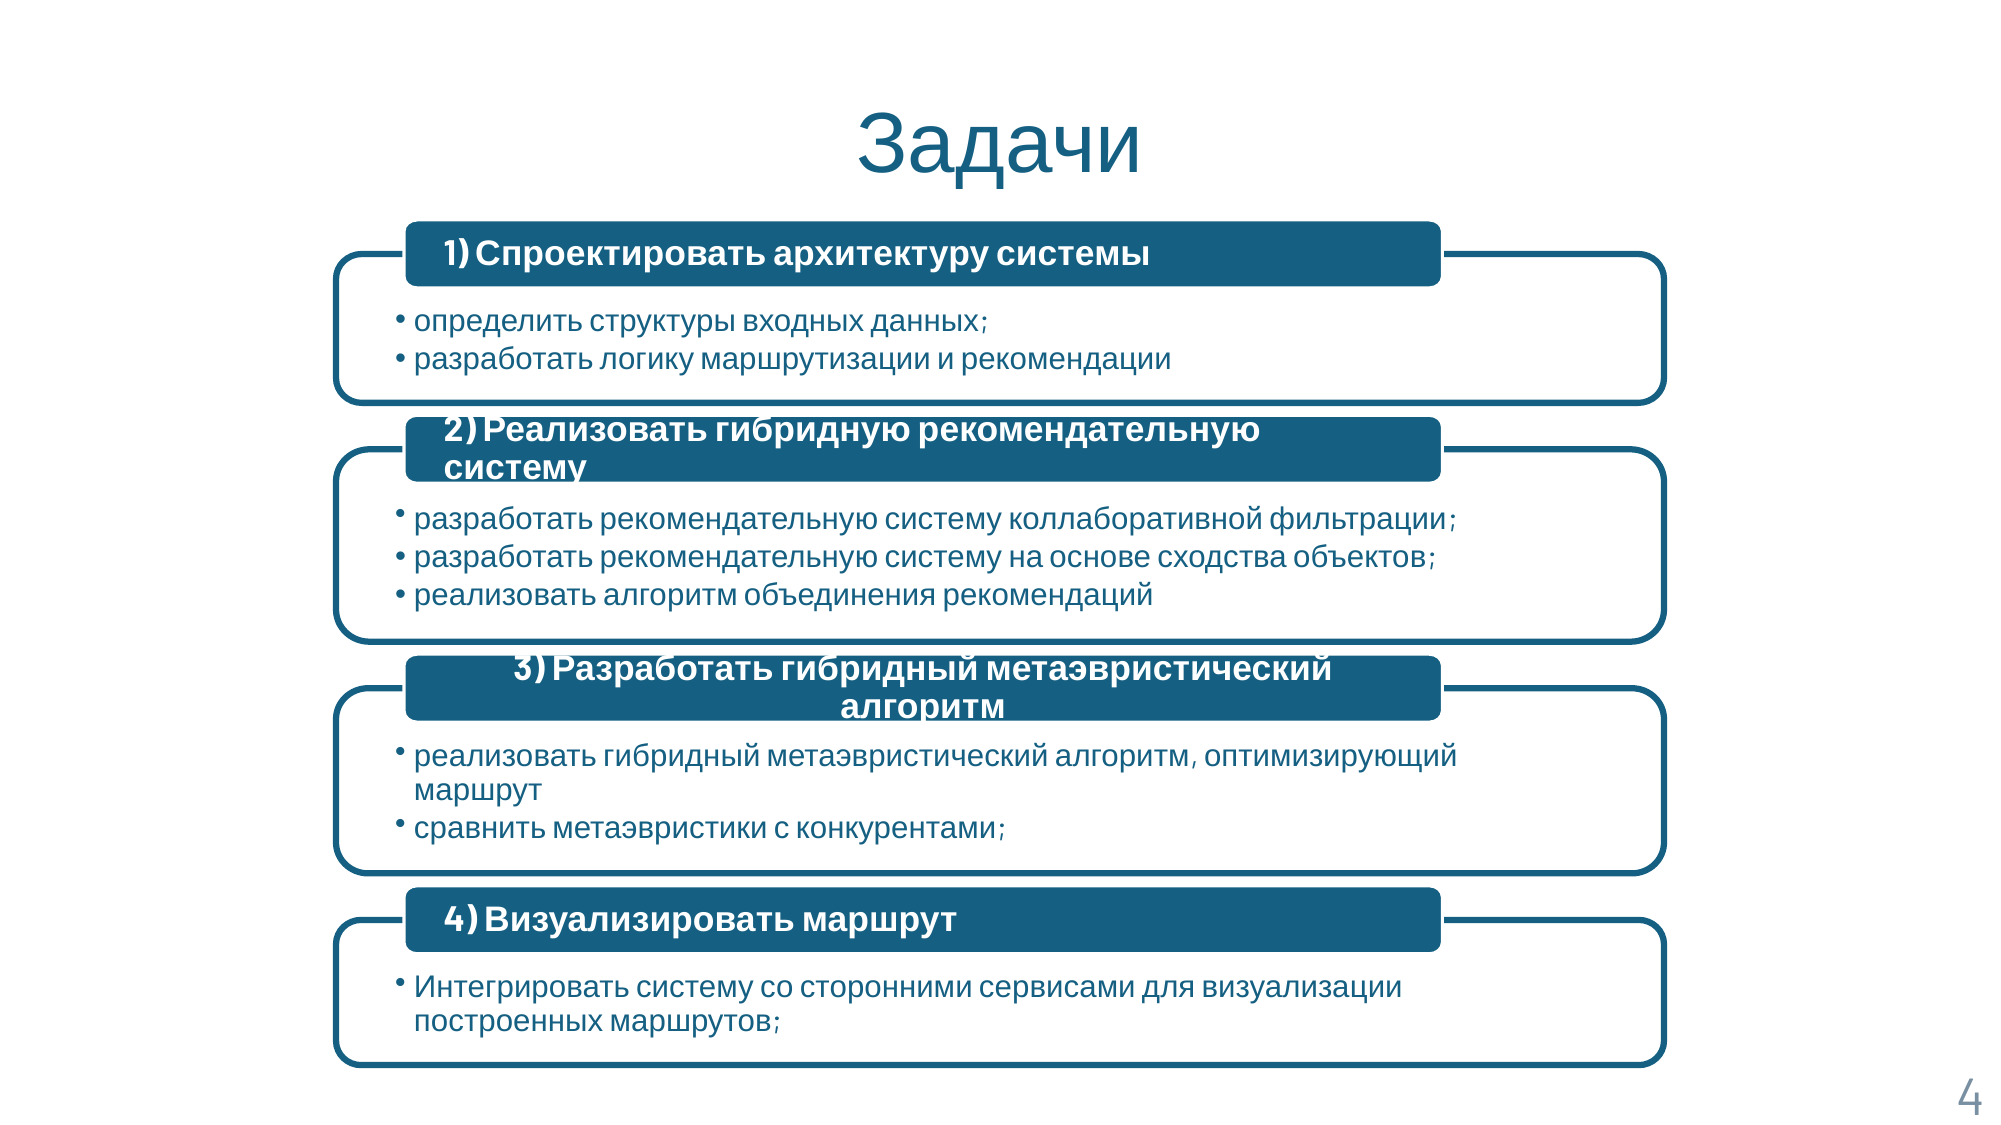

Задачи
1) Спроектировать архитектуру системы
определить структуры входных данных;
разработать логику маршрутизации и рекомендации
2) Реализовать гибридную рекомендательную систему
разработать рекомендательную систему коллаборативной фильтрации;
разработать рекомендательную систему на основе сходства объектов;
реализовать алгоритм объединения рекомендаций
3) Разработать гибридный метаэвристический алгоритм
реализовать гибридный метаэвристический алгоритм, оптимизирующий маршрут
сравнить метаэвристики с конкурентами;
4) Визуализировать маршрут
Интегрировать систему со сторонними сервисами для визуализации построенных маршрутов;
4